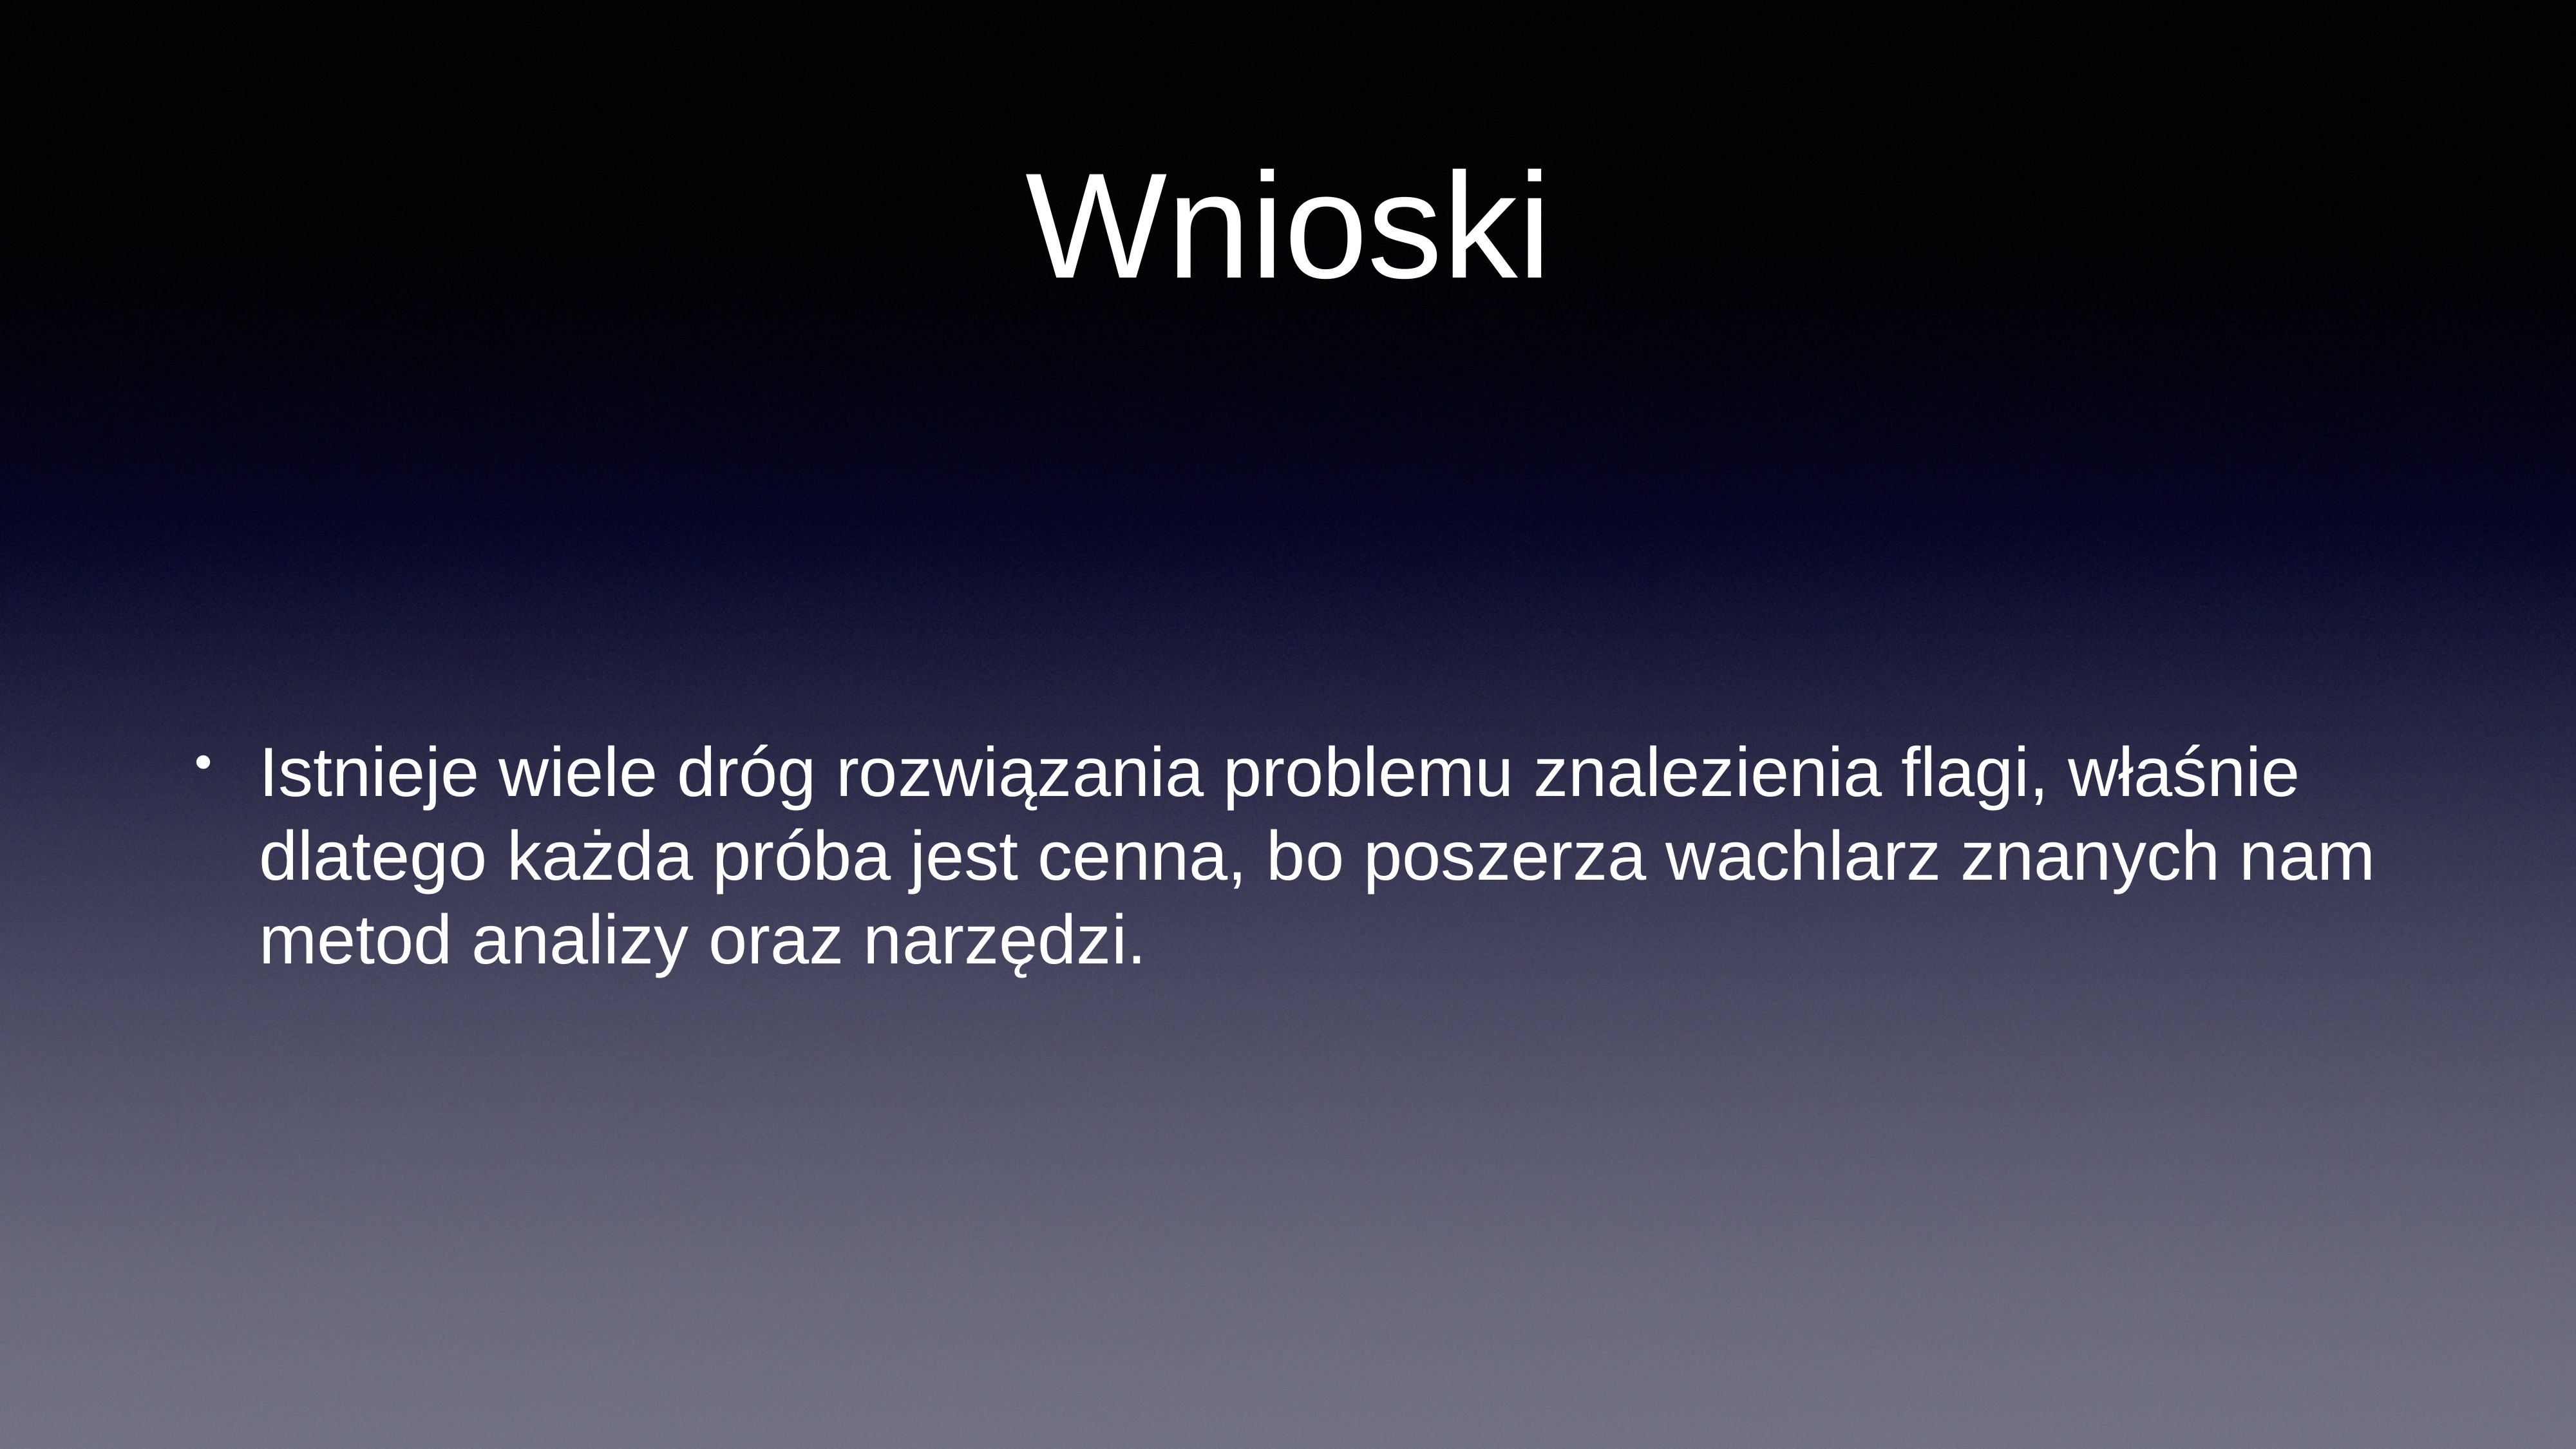

# Wnioski
Istnieje wiele dróg rozwiązania problemu znalezienia flagi, właśnie dlatego każda próba jest cenna, bo poszerza wachlarz znanych nam metod analizy oraz narzędzi.